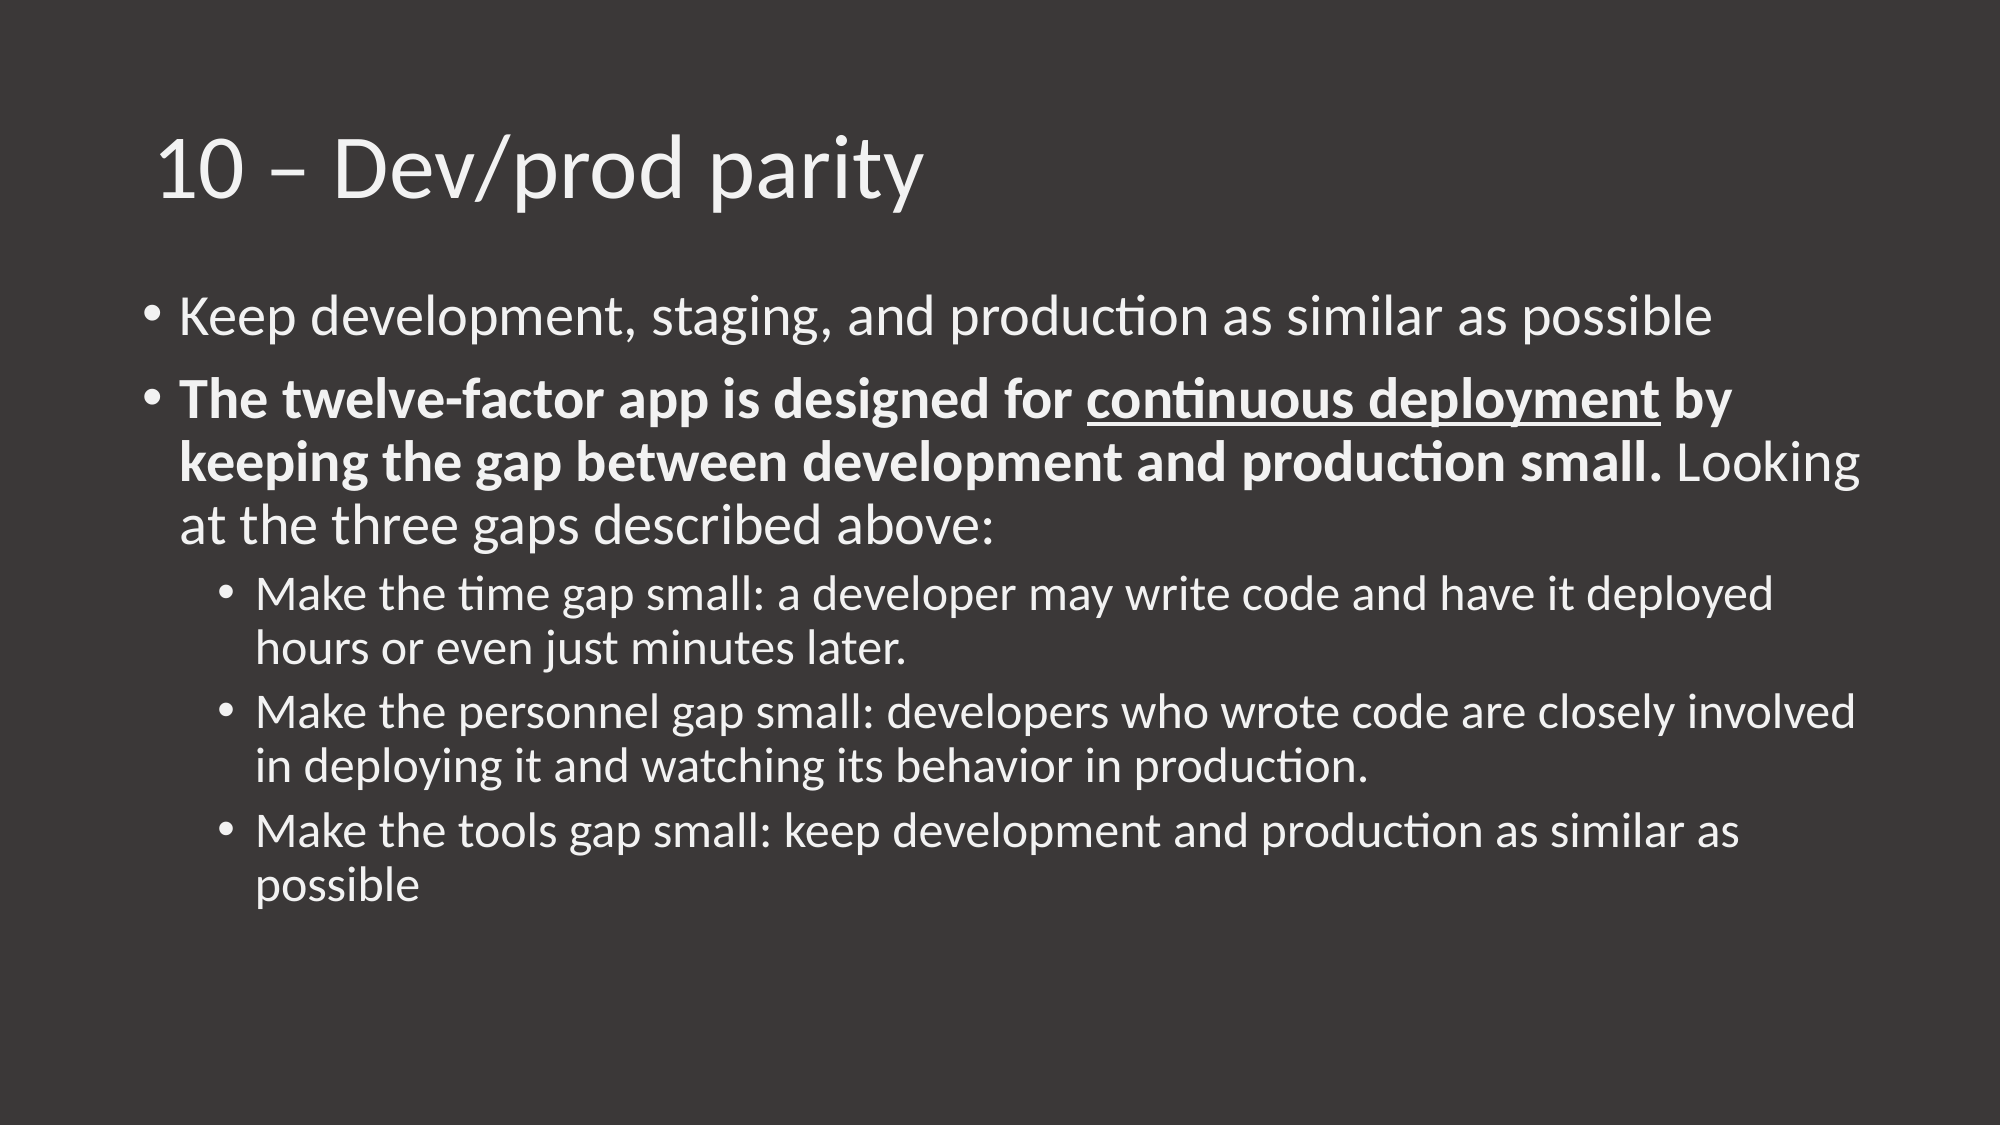

# 10 – Dev/prod parity
Keep development, staging, and production as similar as possible
The twelve-factor app is designed for continuous deployment by keeping the gap between development and production small. Looking at the three gaps described above:
Make the time gap small: a developer may write code and have it deployed hours or even just minutes later.
Make the personnel gap small: developers who wrote code are closely involved in deploying it and watching its behavior in production.
Make the tools gap small: keep development and production as similar as possible